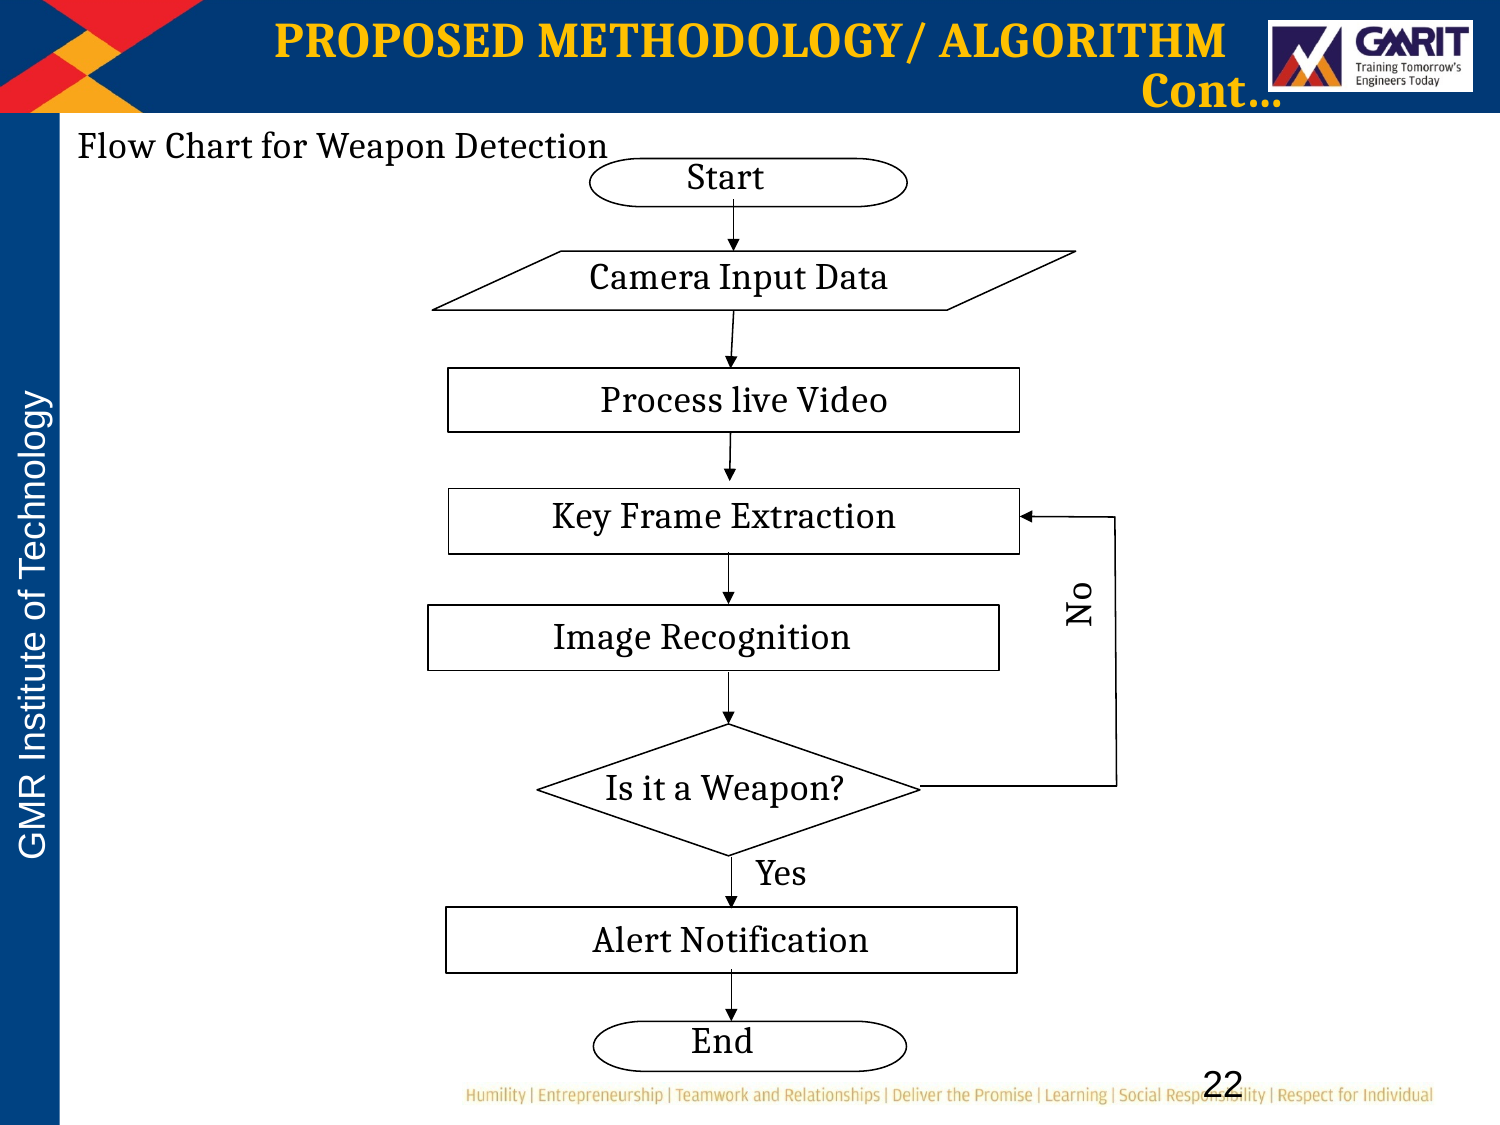

# PROPOSED METHODOLOGY/ ALGORITHM
Cont…
Flow Chart for Weapon Detection

Start

Camera Input Data

Process live Video

Key Frame Extraction

No
Image Recognition

Is it a Weapon?
Yes

Alert Notification
    End

22